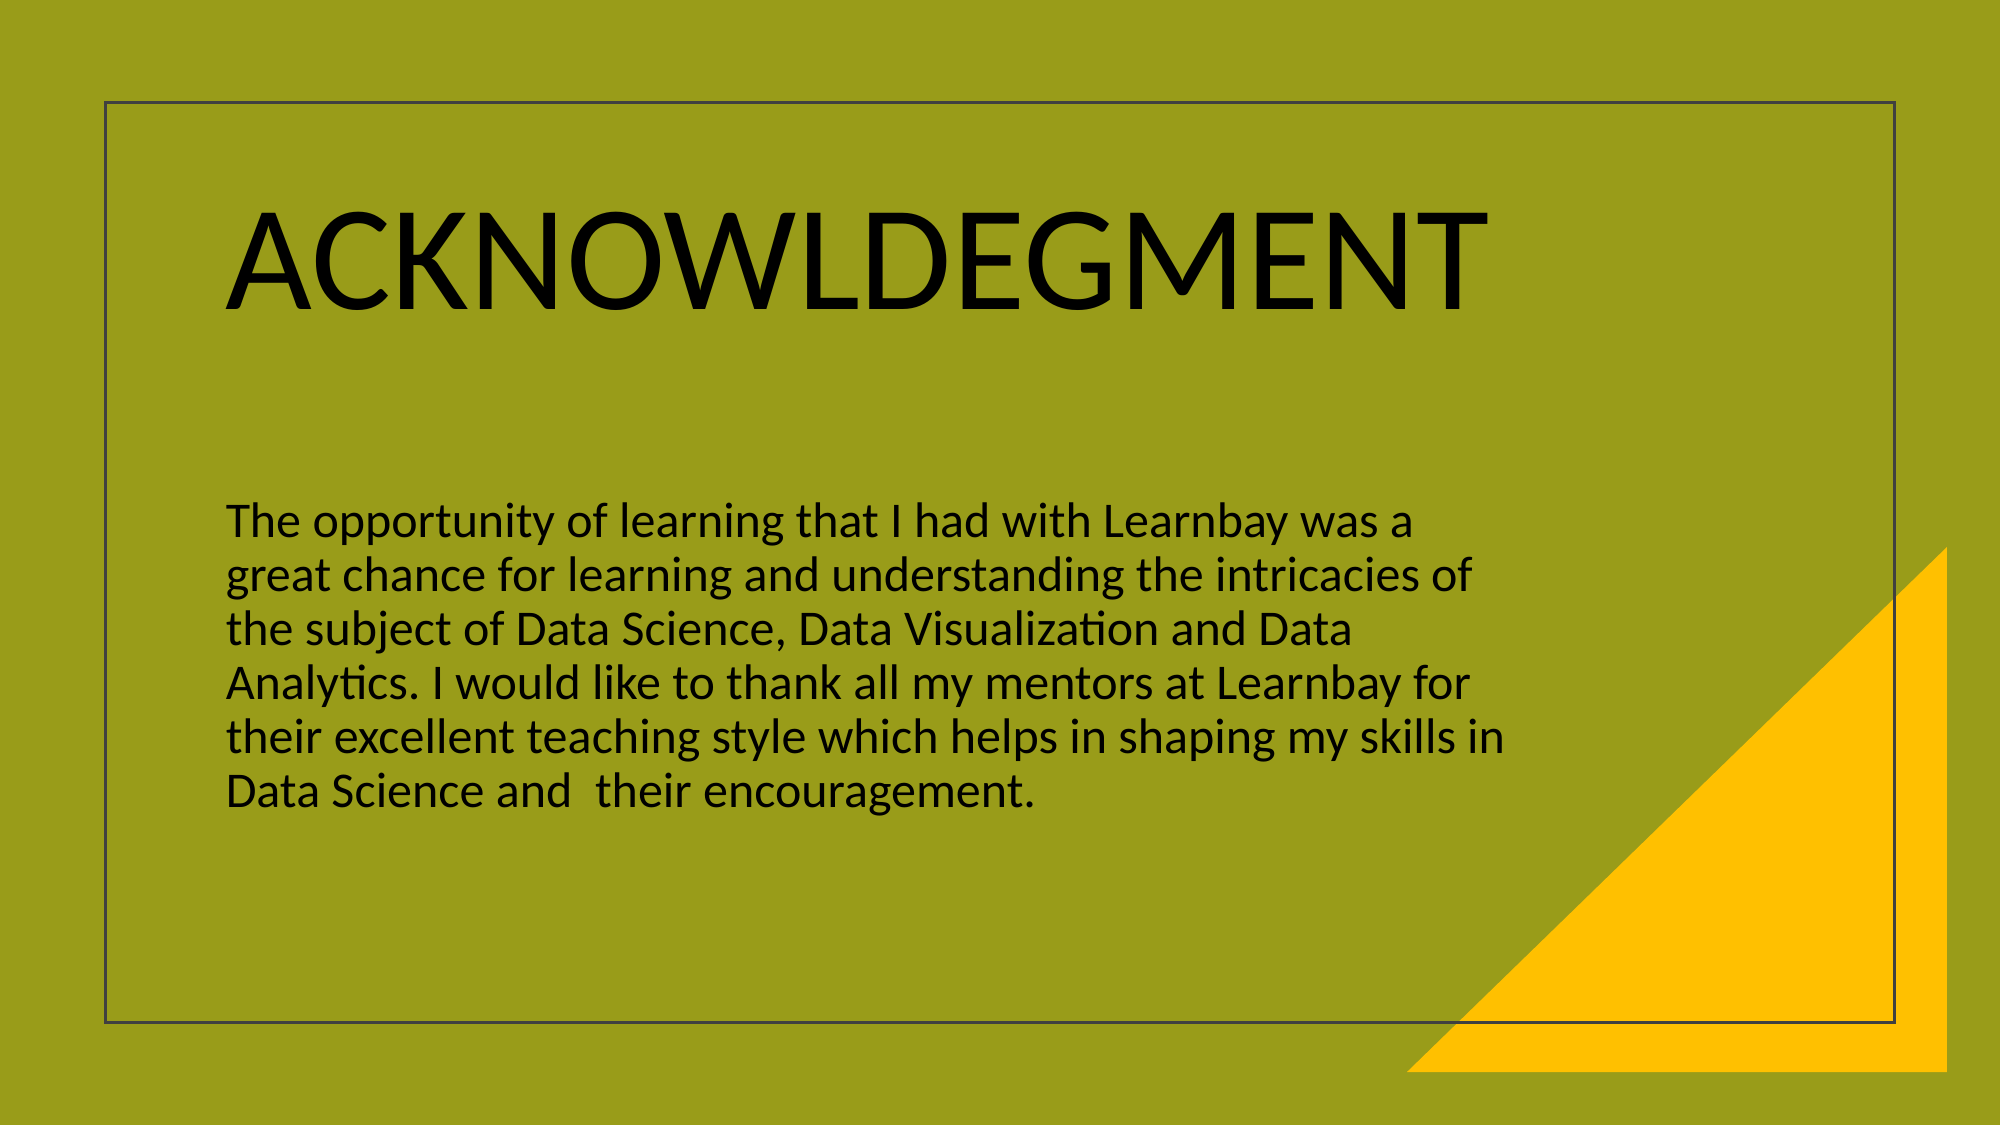

# ACKNOWLDEGMENT

The opportunity of learning that I had with Learnbay was a great chance for learning and understanding the intricacies of the subject of Data Science, Data Visualization and Data Analytics. I would like to thank all my mentors at Learnbay for their excellent teaching style which helps in shaping my skills in Data Science and  their encouragement.